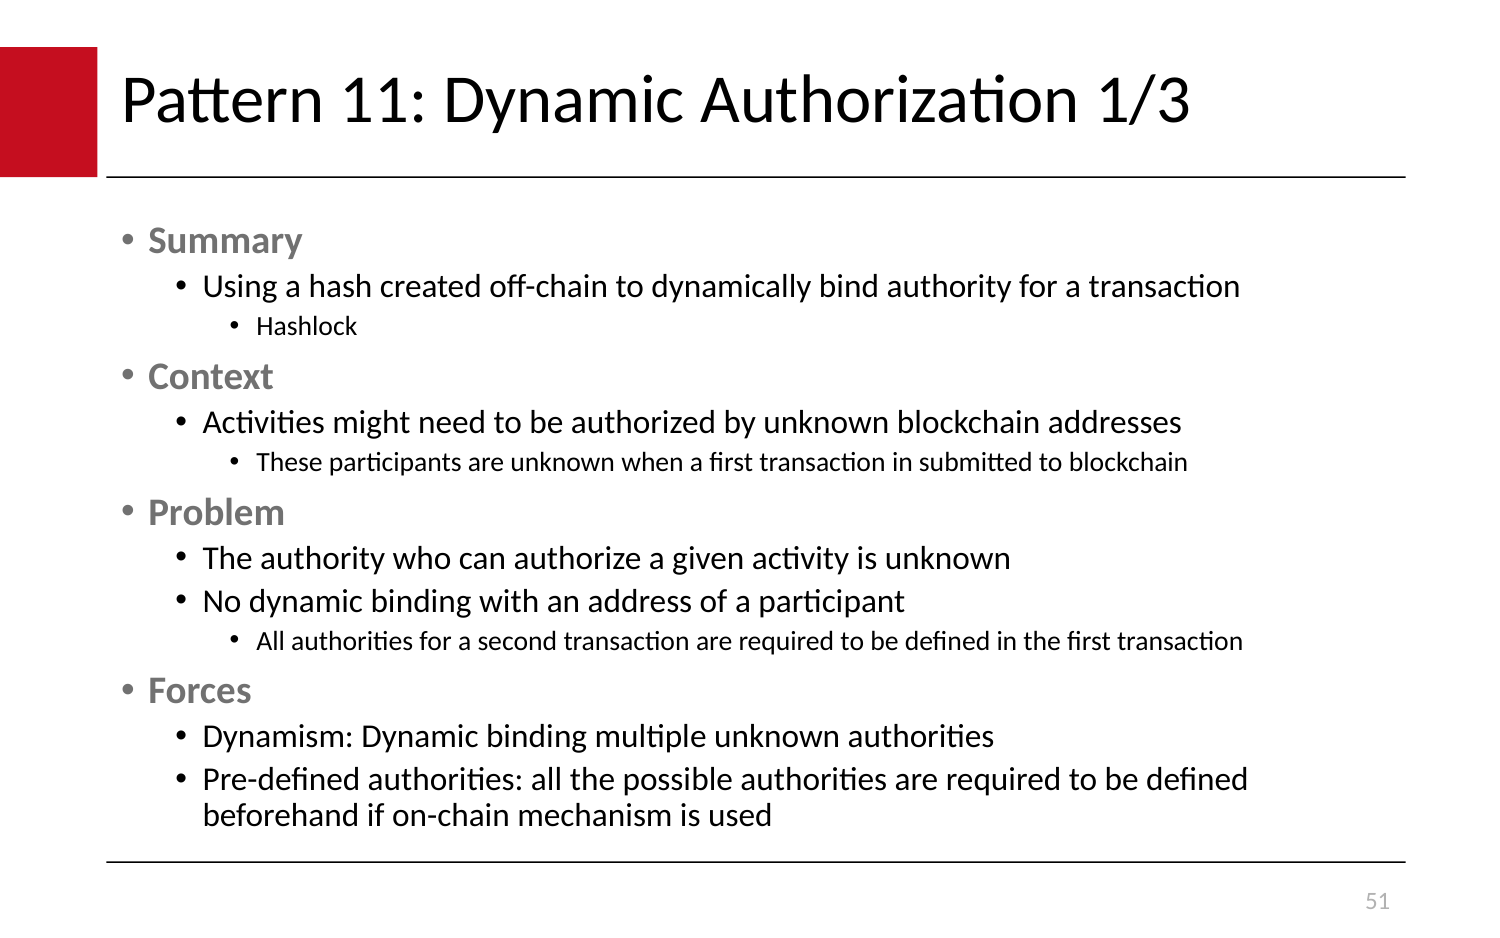

# Pattern 11: Dynamic Authorization 1/3
Summary
Using a hash created off-chain to dynamically bind authority for a transaction
Hashlock
Context
Activities might need to be authorized by unknown blockchain addresses
These participants are unknown when a first transaction in submitted to blockchain
Problem
The authority who can authorize a given activity is unknown
No dynamic binding with an address of a participant
All authorities for a second transaction are required to be defined in the first transaction
Forces
Dynamism: Dynamic binding multiple unknown authorities
Pre-defined authorities: all the possible authorities are required to be defined beforehand if on-chain mechanism is used
51